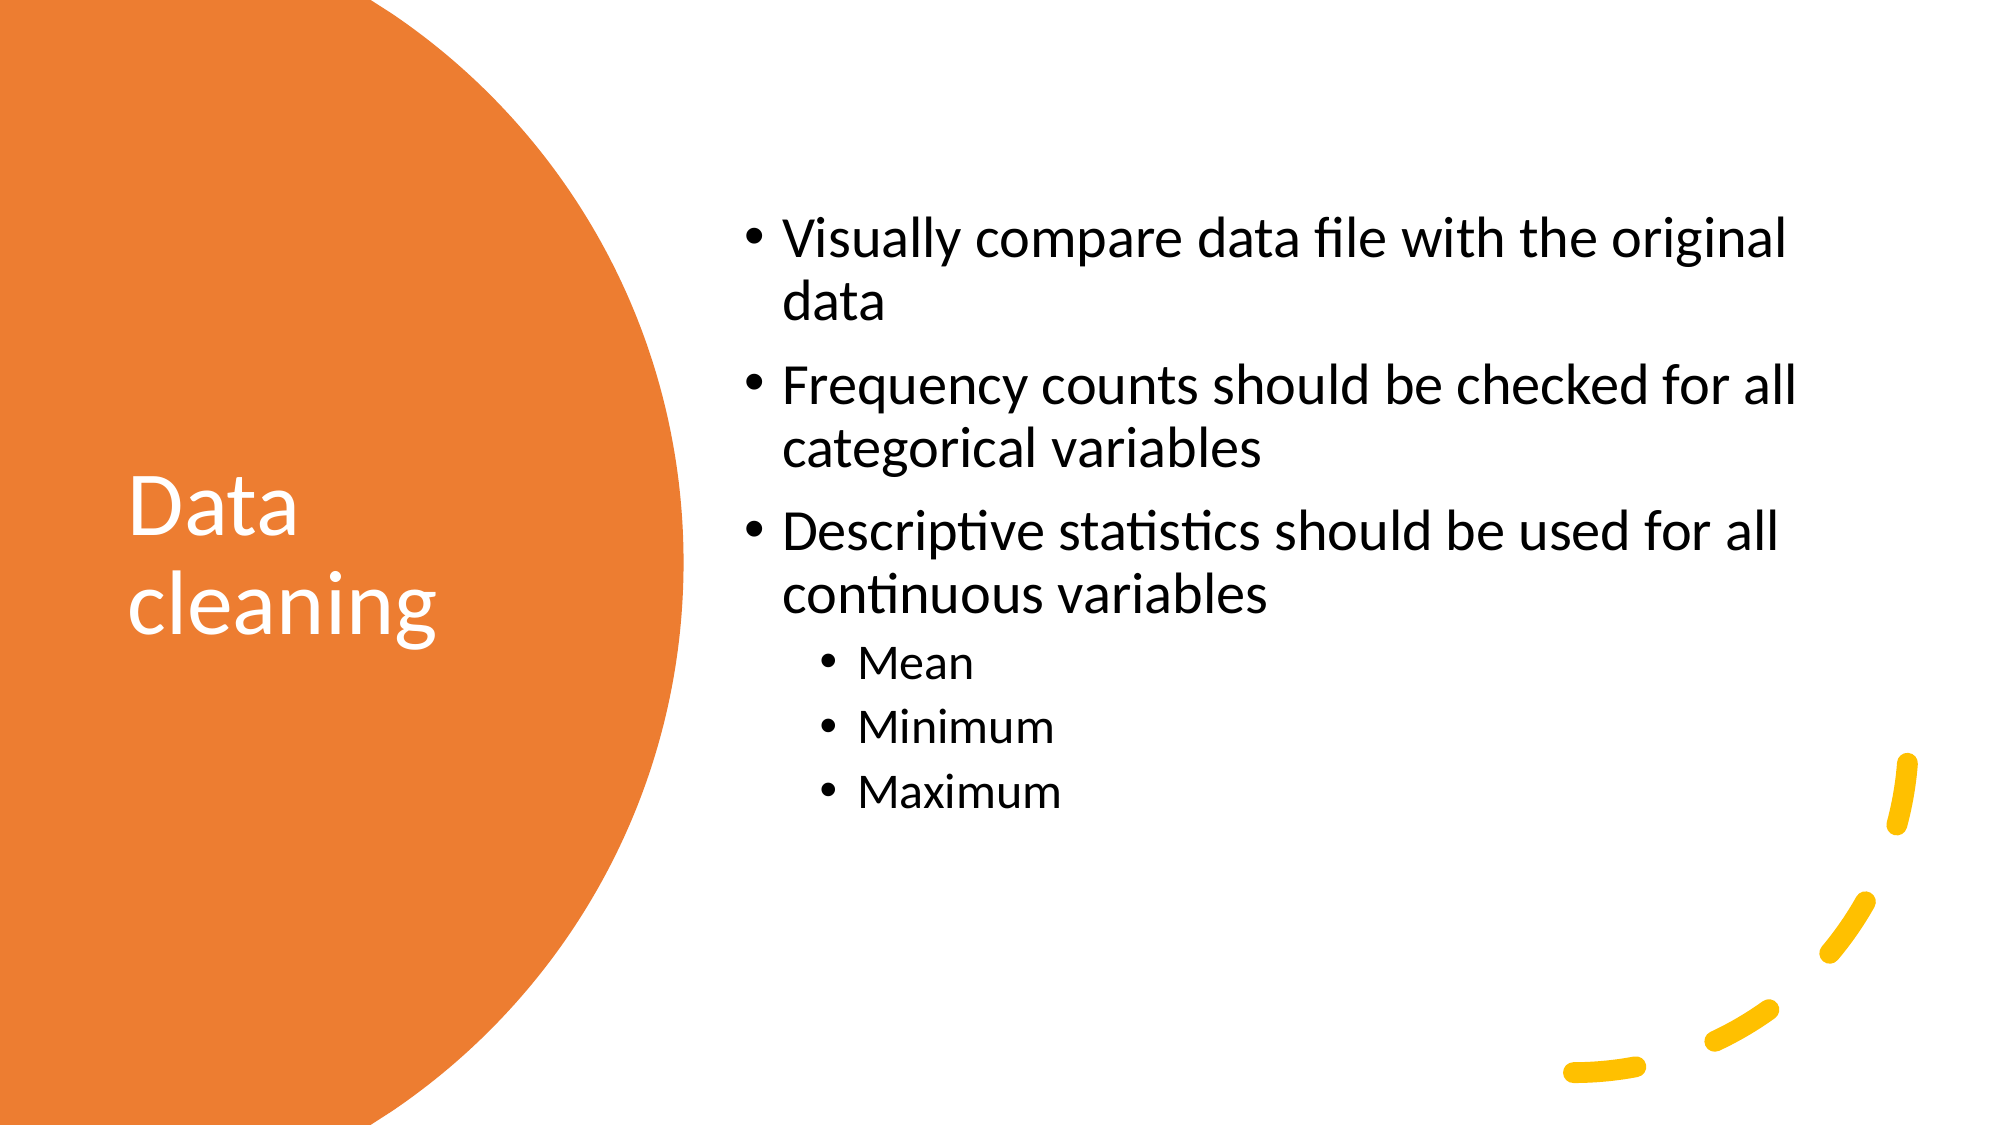

Visually compare data ﬁle with the original data
Frequency counts should be checked for all categorical variables
Descriptive statistics should be used for all continuous variables
Mean
Minimum
Maximum

# Data cleaning

42